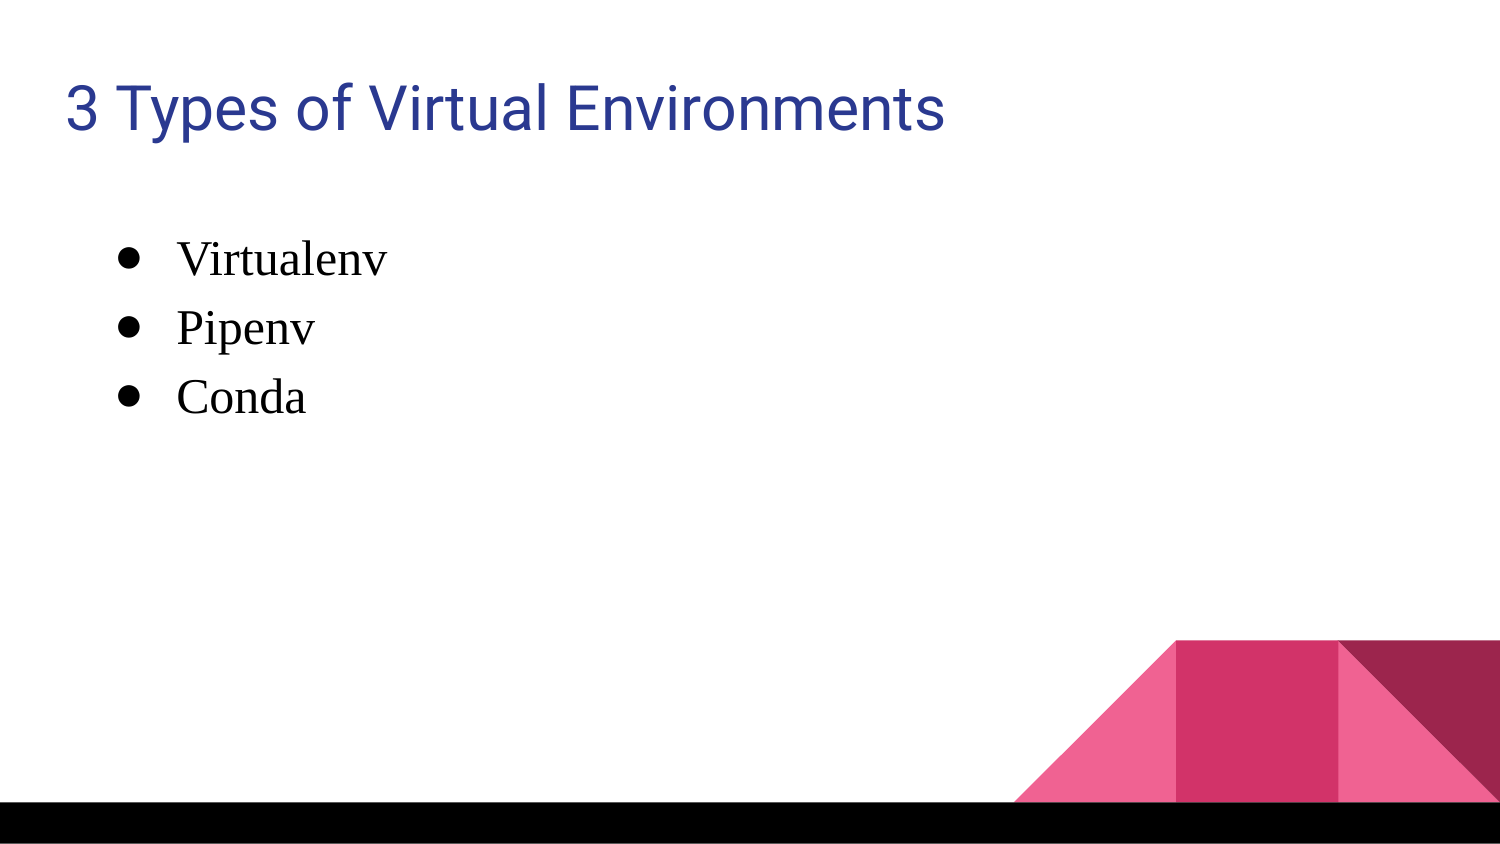

3 Types of Virtual Environments
Virtualenv
Pipenv
Conda